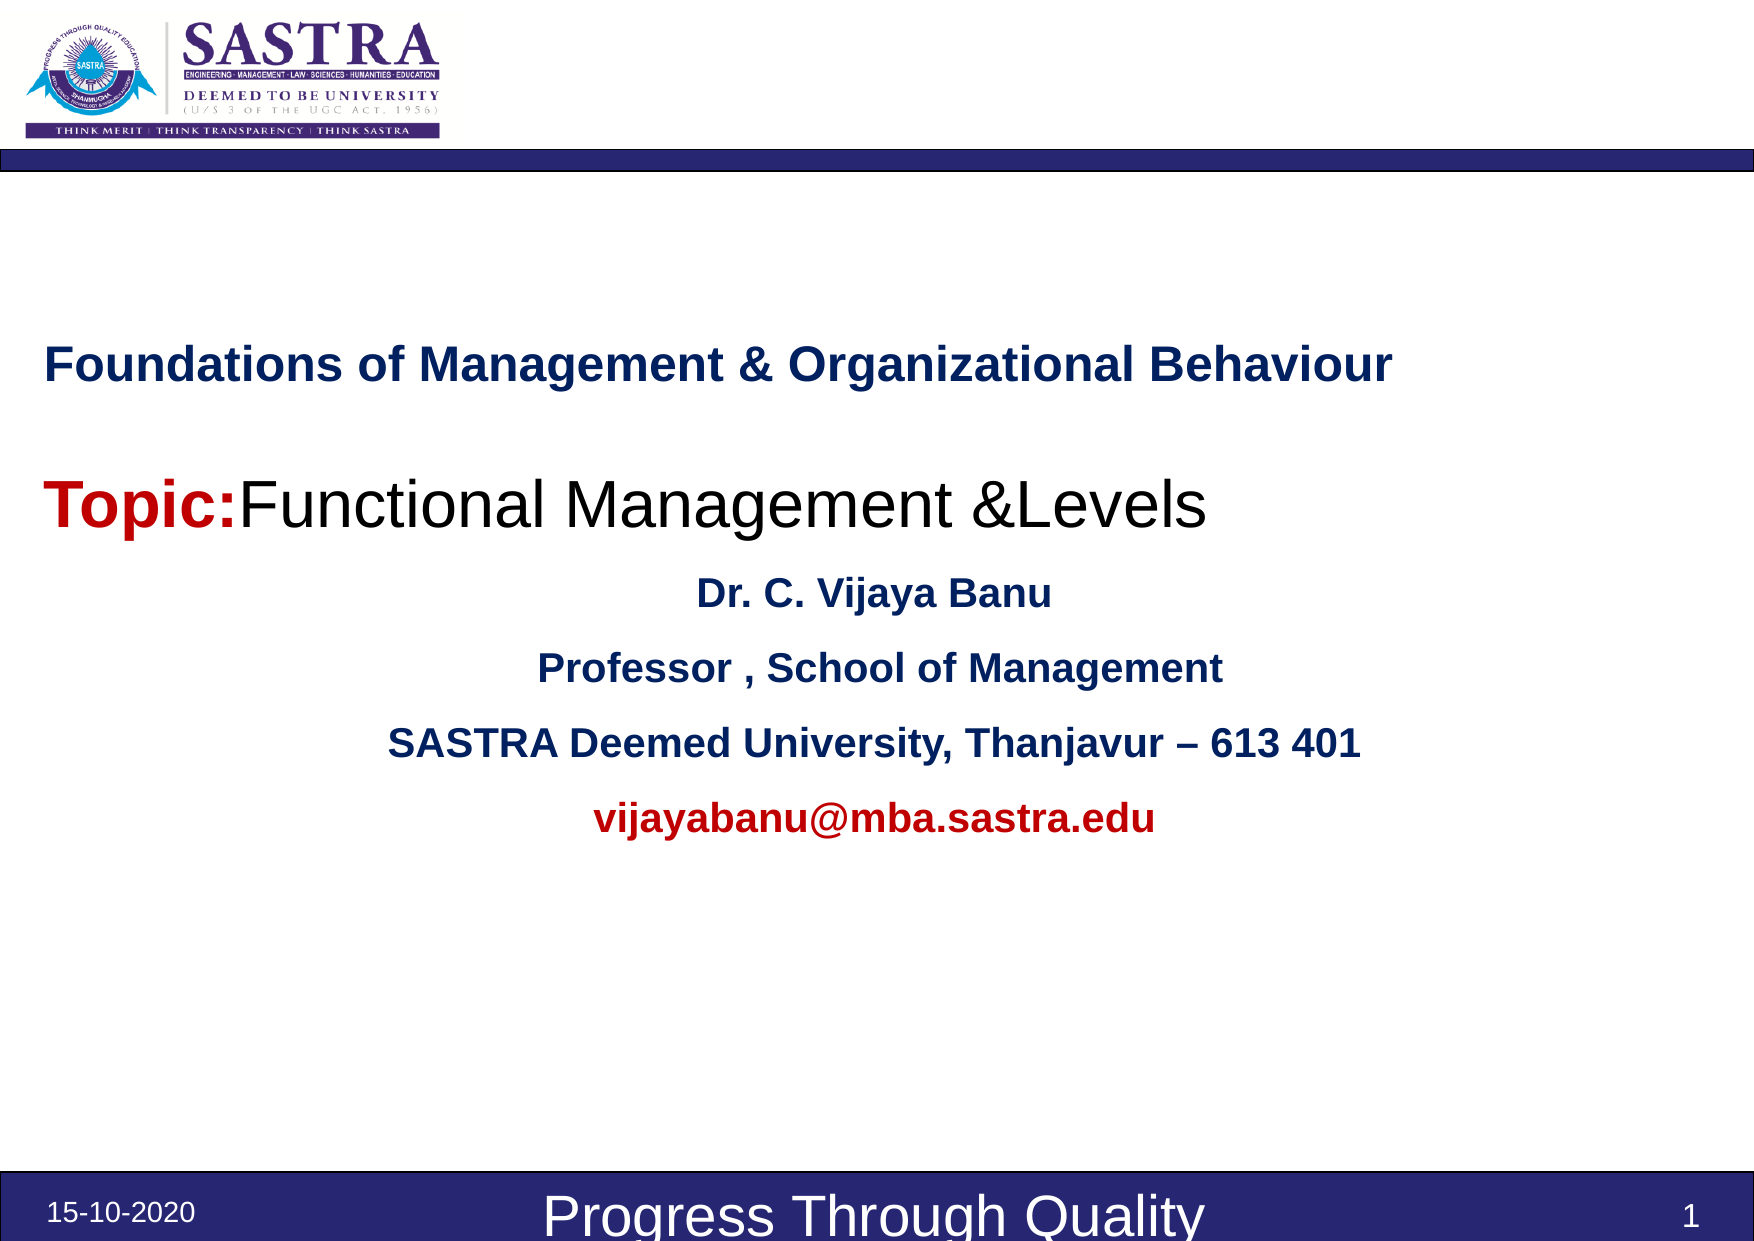

Foundations of Management & Organizational Behaviour

Topic:Functional Management &Levels
Dr. C. Vijaya Banu
 Professor , School of Management
SASTRA Deemed University, Thanjavur – 613 401
vijayabanu@mba.sastra.edu

15-10-2020
1